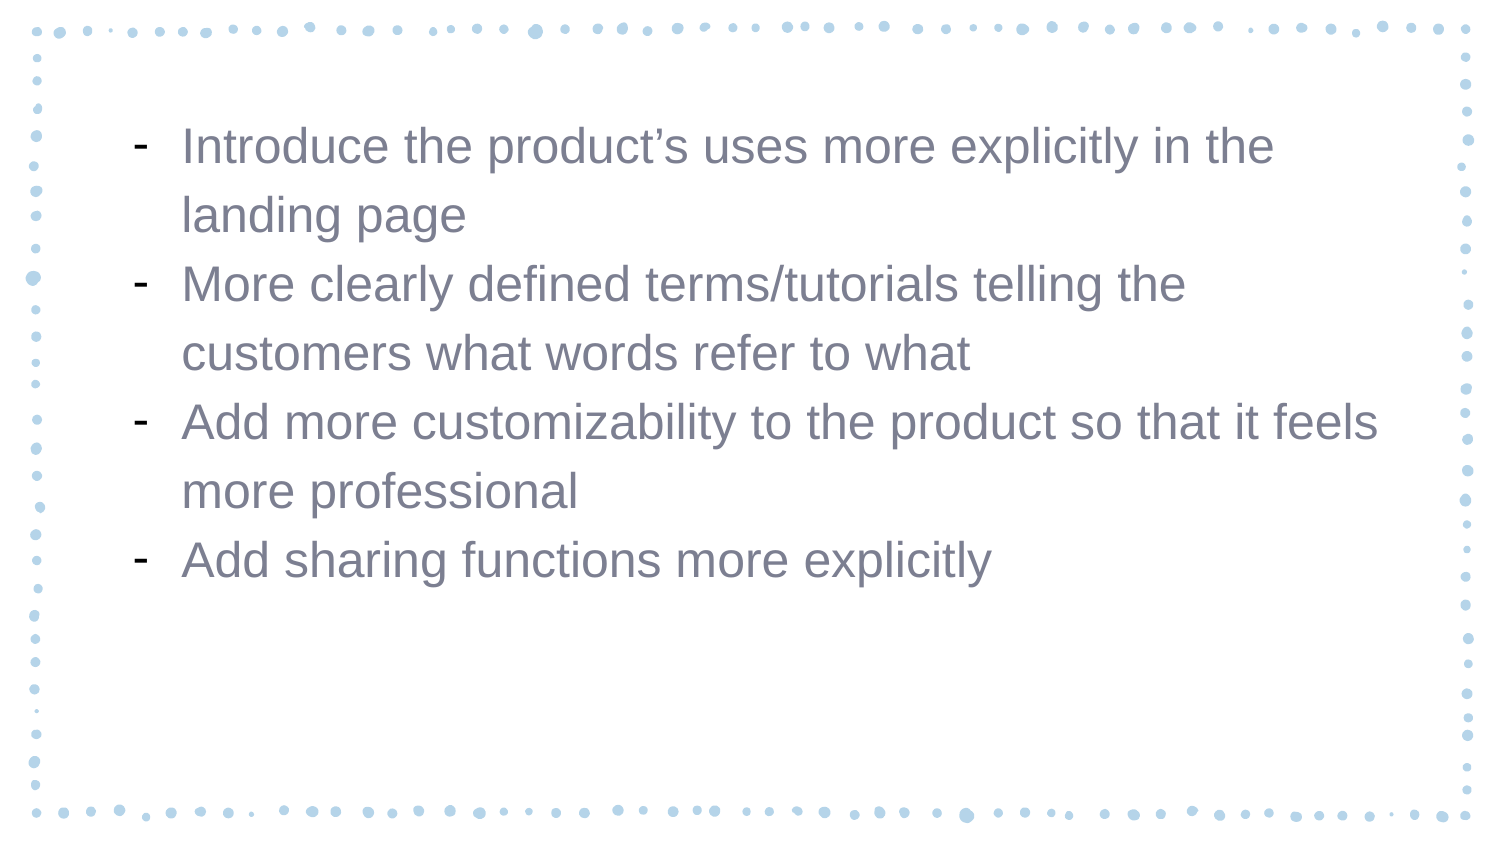

Introduce the product’s uses more explicitly in the landing page
More clearly defined terms/tutorials telling the customers what words refer to what
Add more customizability to the product so that it feels more professional
Add sharing functions more explicitly